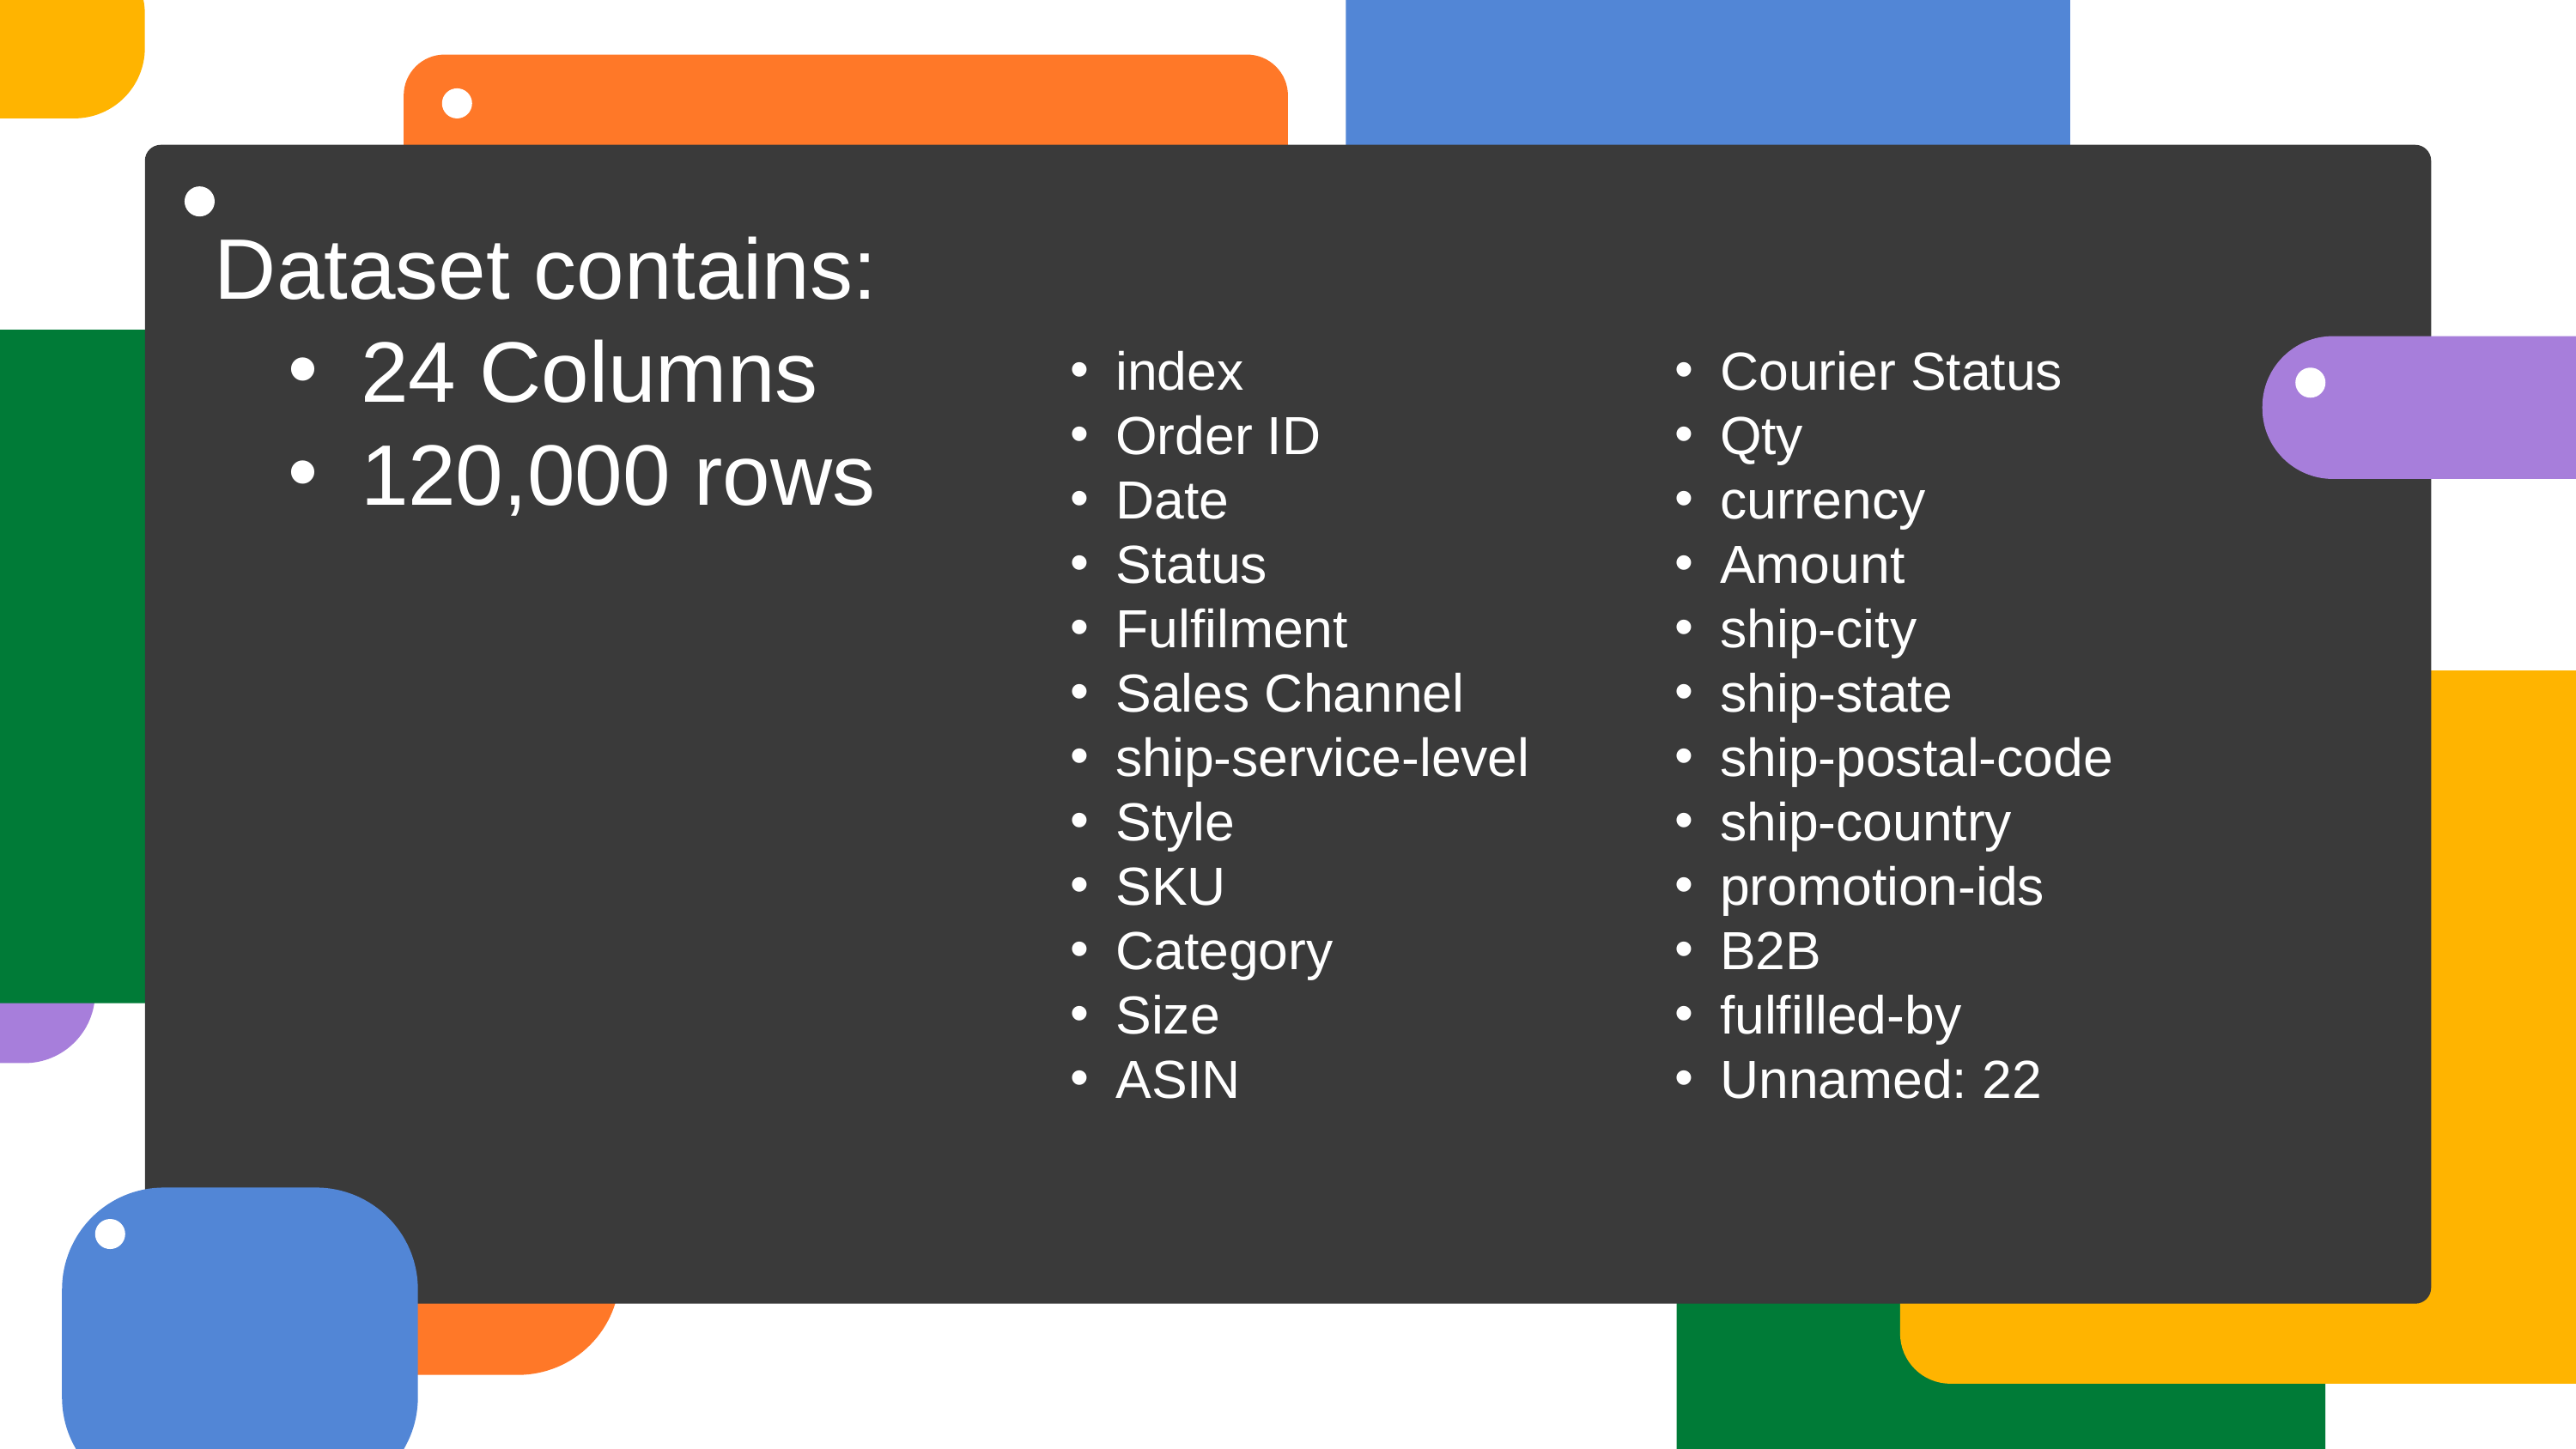

Dataset contains:
24 Columns
120,000 rows

index
Order ID
Date
Status
Fulfilment
Sales Channel
ship-service-level
Style
SKU
Category
Size
ASIN
Courier Status
Qty
currency
Amount
ship-city
ship-state
ship-postal-code
ship-country
promotion-ids
B2B
fulfilled-by
Unnamed: 22